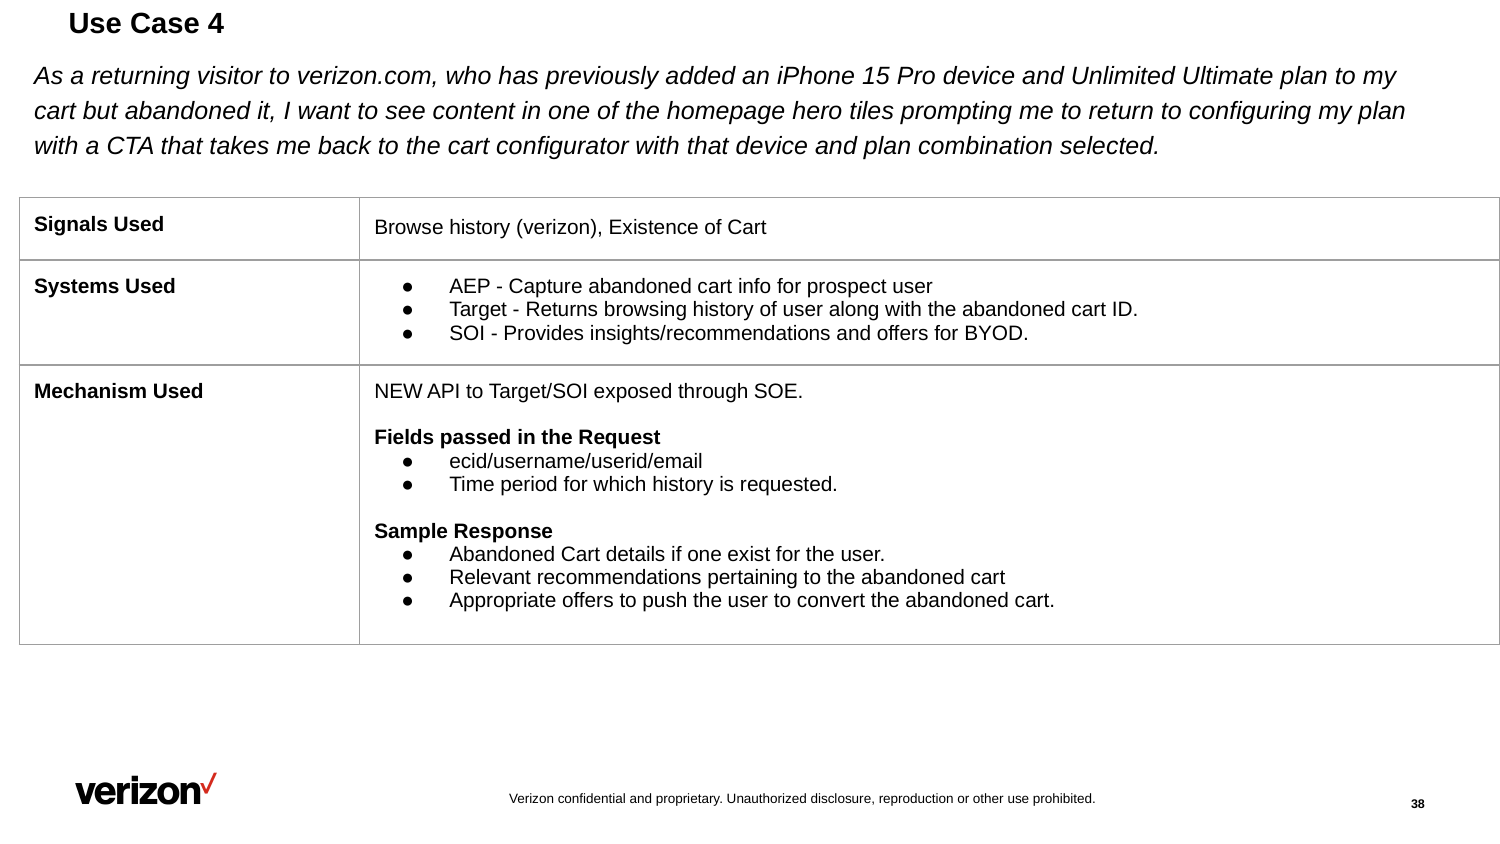

# Use Case 4
As a returning visitor to verizon.com, who has previously added an iPhone 15 Pro device and Unlimited Ultimate plan to my cart but abandoned it, I want to see content in one of the homepage hero tiles prompting me to return to configuring my plan with a CTA that takes me back to the cart configurator with that device and plan combination selected.
| Signals Used | Browse history (verizon), Existence of Cart |
| --- | --- |
| Systems Used | AEP - Capture abandoned cart info for prospect user Target - Returns browsing history of user along with the abandoned cart ID. SOI - Provides insights/recommendations and offers for BYOD. |
| Mechanism Used | NEW API to Target/SOI exposed through SOE. Fields passed in the Request ecid/username/userid/email Time period for which history is requested. Sample Response Abandoned Cart details if one exist for the user. Relevant recommendations pertaining to the abandoned cart Appropriate offers to push the user to convert the abandoned cart. |
38